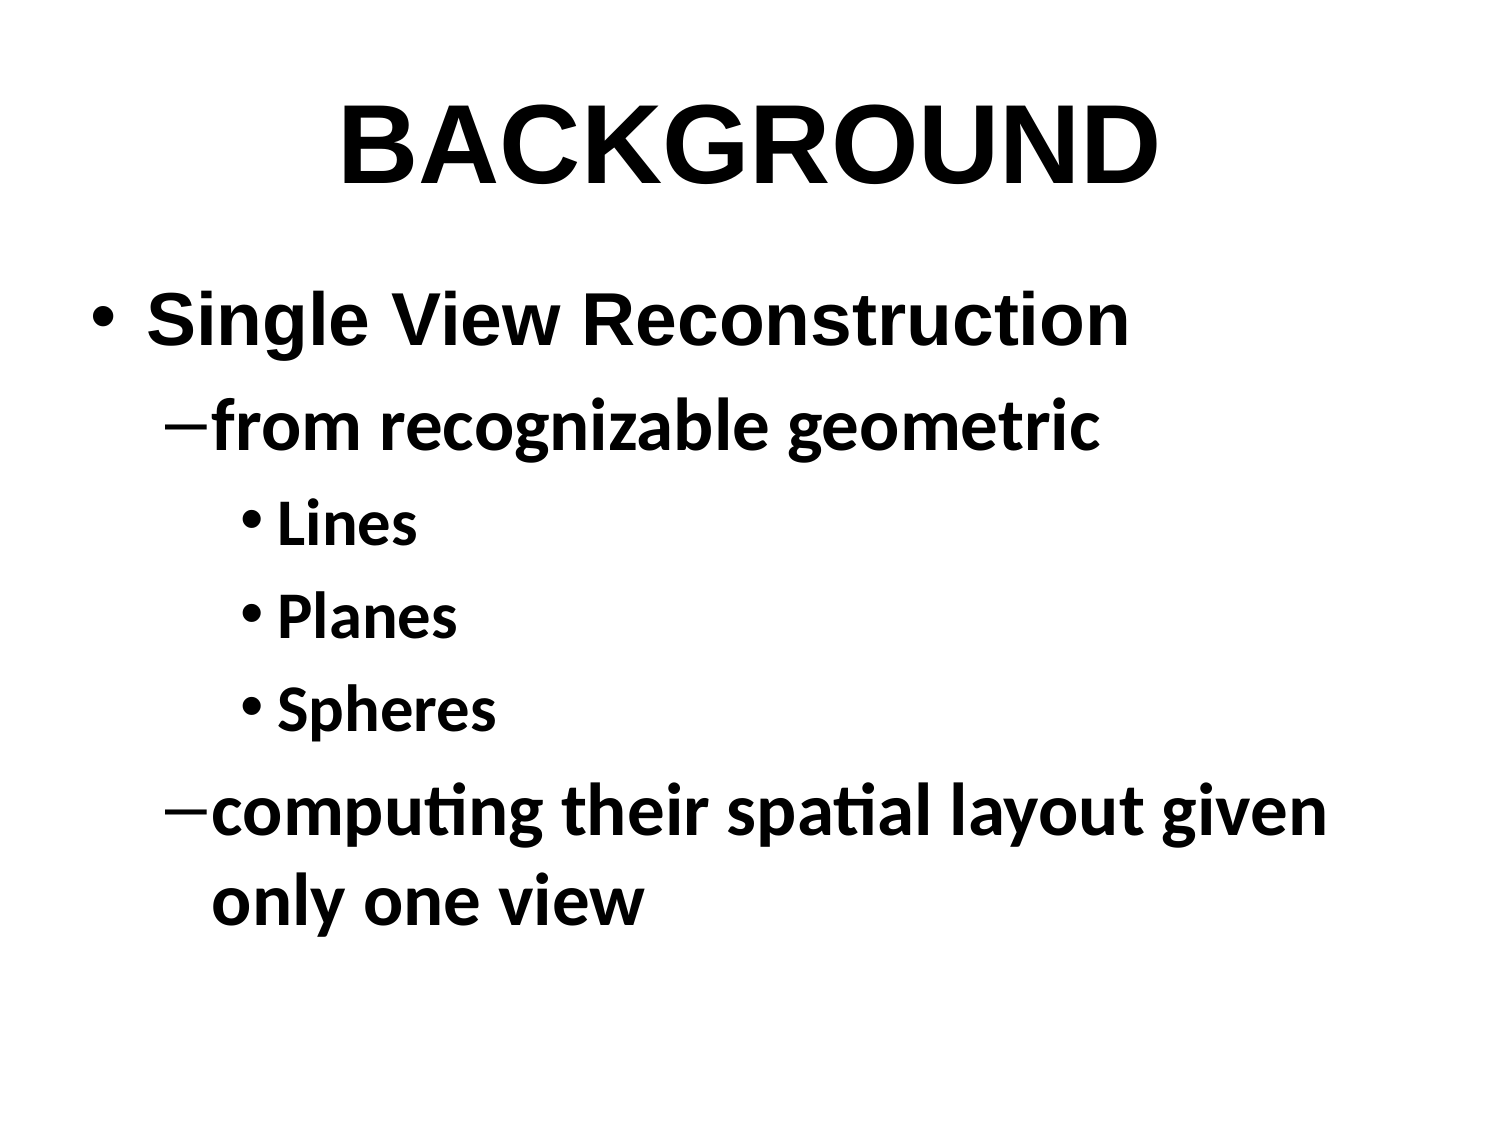

# Background
Single View Reconstruction
from recognizable geometric
Lines
Planes
Spheres
computing their spatial layout given only one view